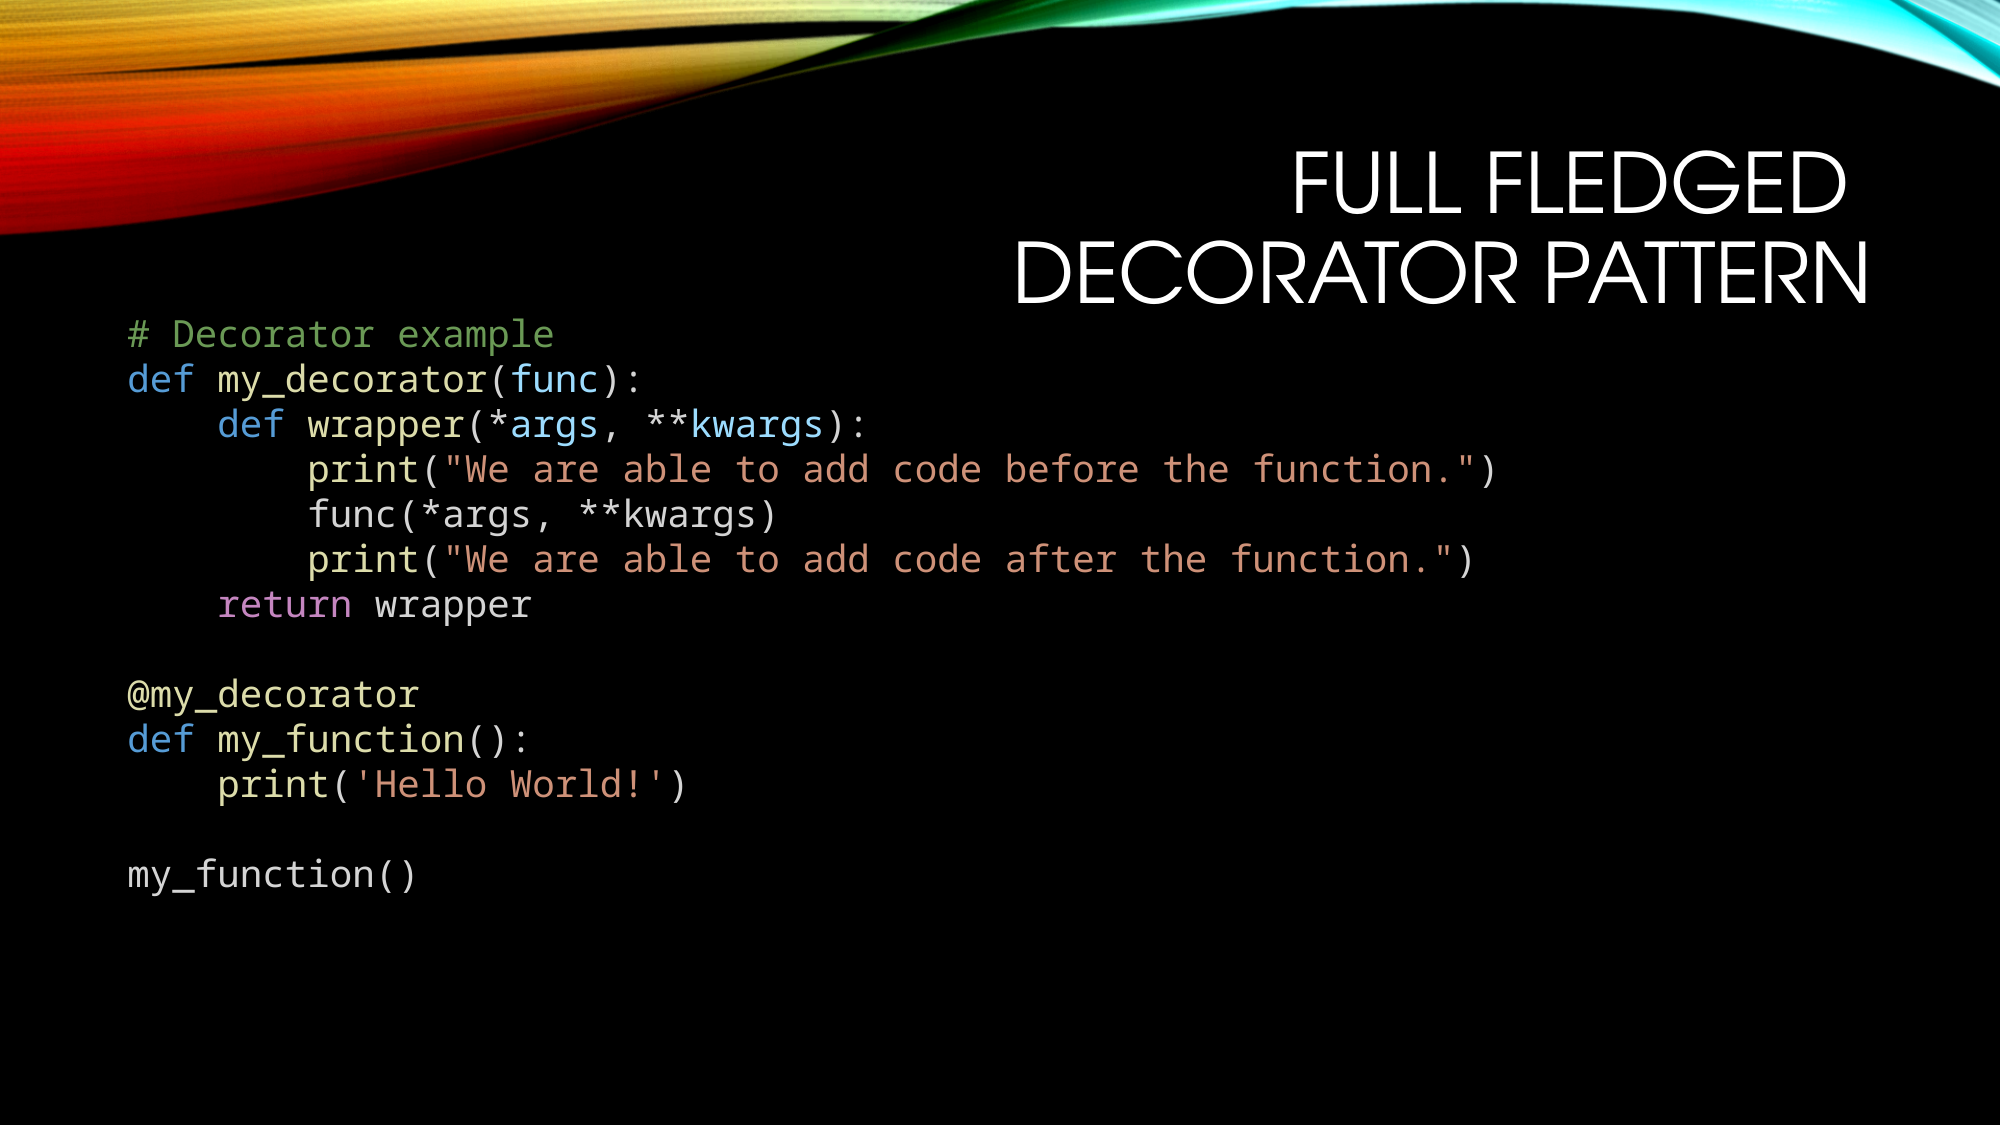

# Full Fledged Decorator Pattern
# Decorator example
def my_decorator(func):
    def wrapper(*args, **kwargs):
        print("We are able to add code before the function.")
        func(*args, **kwargs)
        print("We are able to add code after the function.")
    return wrapper
@my_decorator
def my_function():
    print('Hello World!')
my_function()